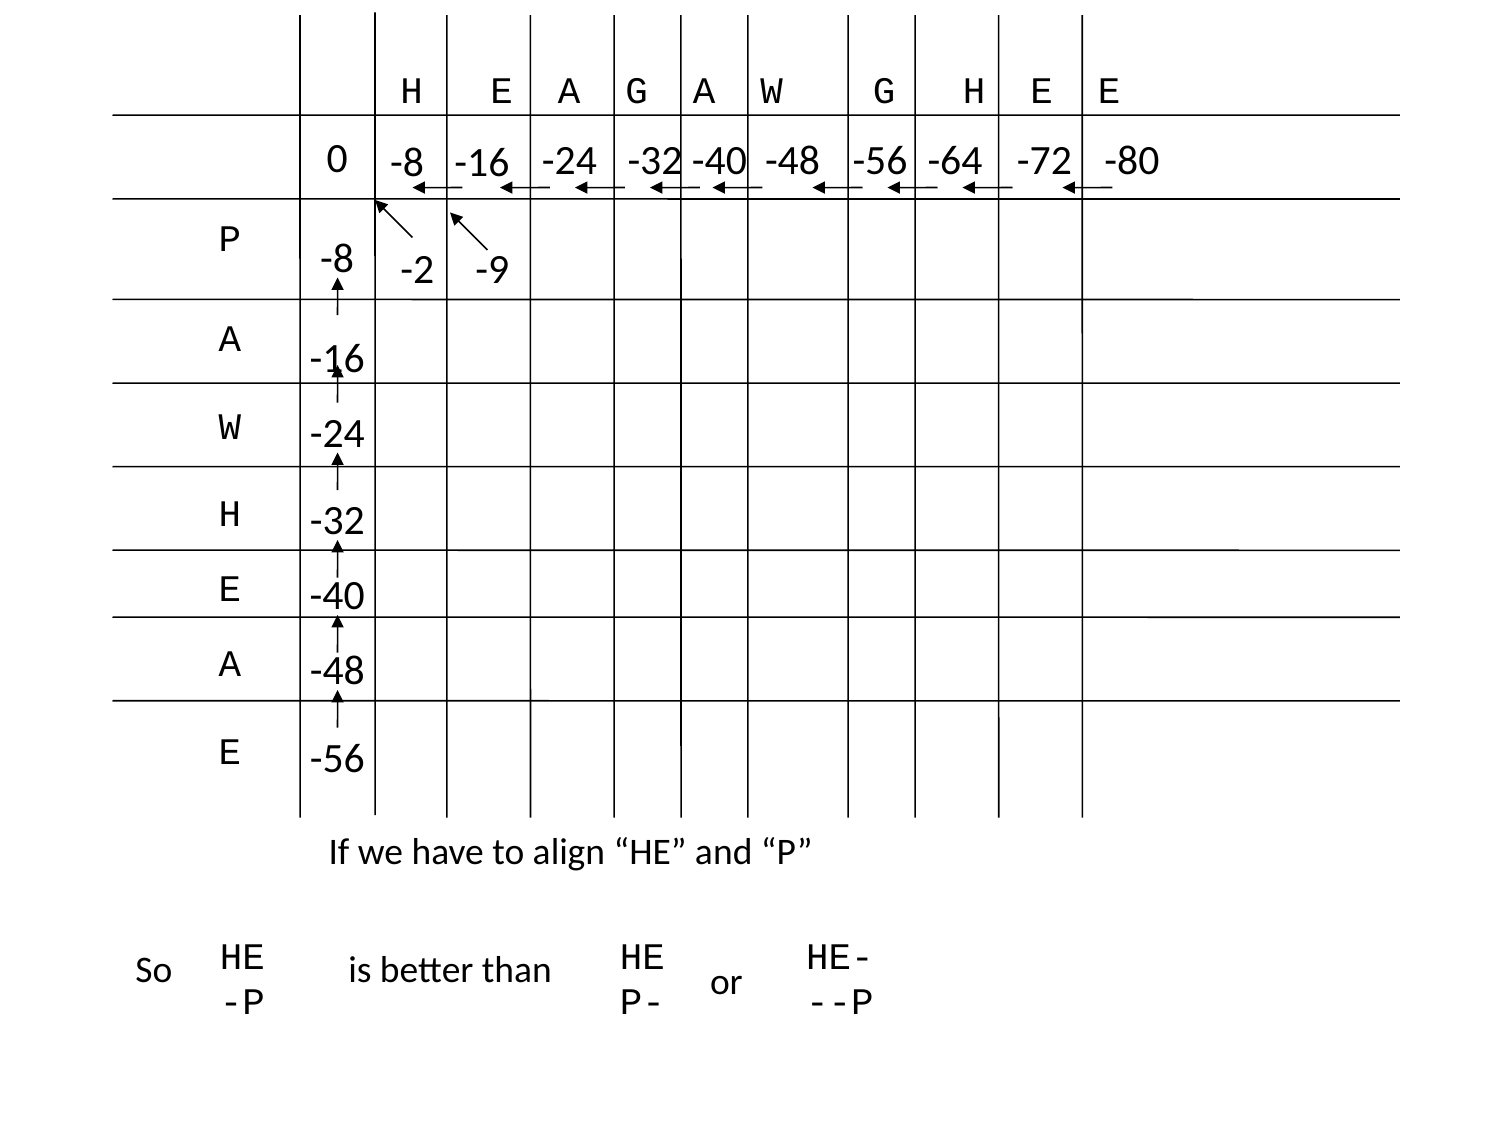

H   E  A  G  A  W    G   H  E  E

0
-24
-32
-40
-48
-56
-64
-72
-80
-8
-16

P

-8
-2
-9

A
-16

W
-24

H
-32

E
-40

A
-48

E
-56
If we have to align “HE” and “P”

HE
-P
HE
P-
HE-
--P
So
is better than
or